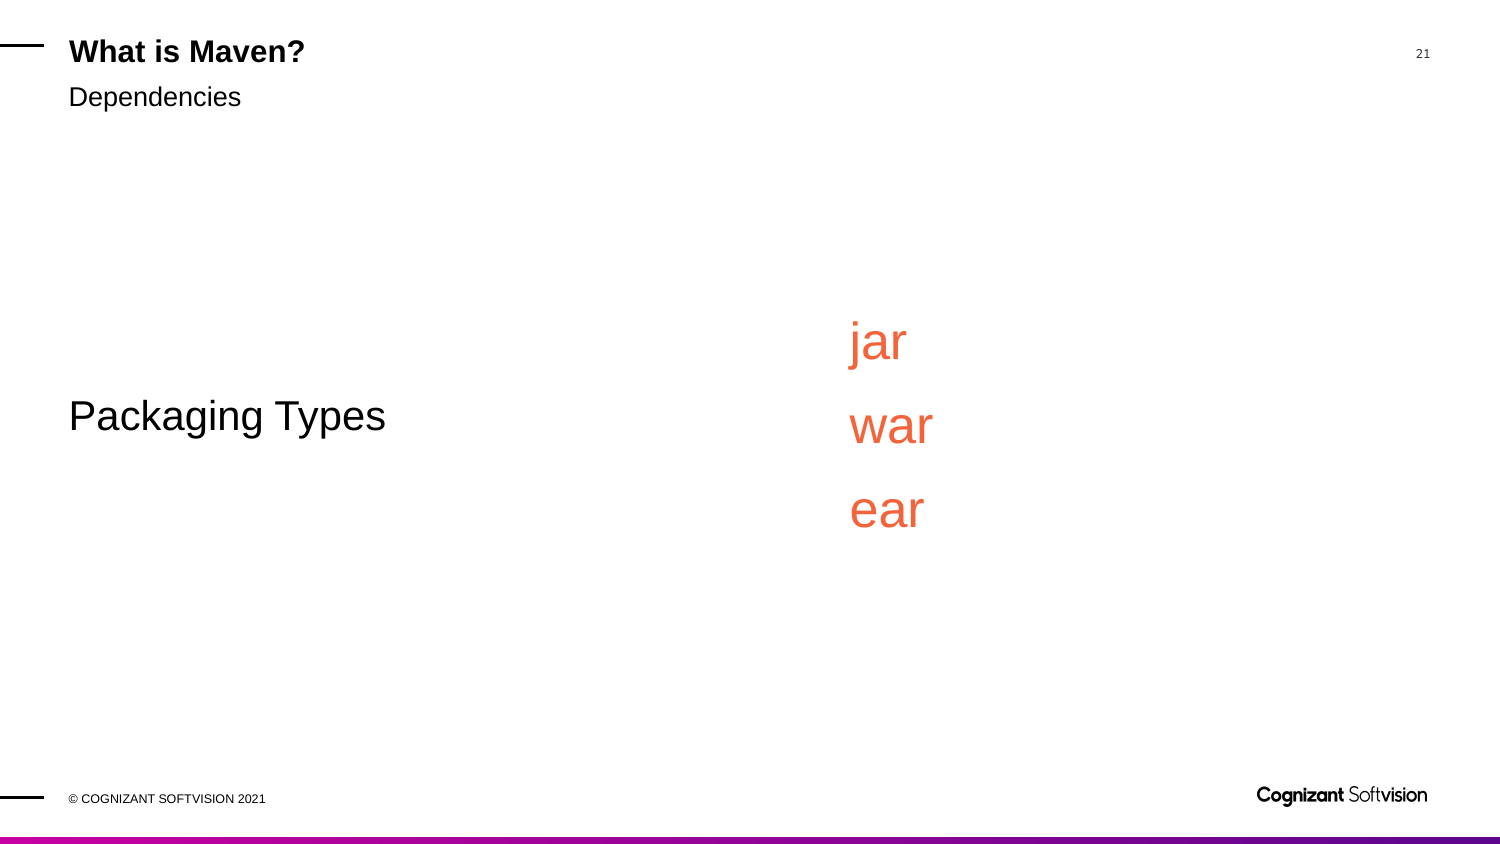

# What is Maven?
Dependencies

Packaging Types

jar
war
ear